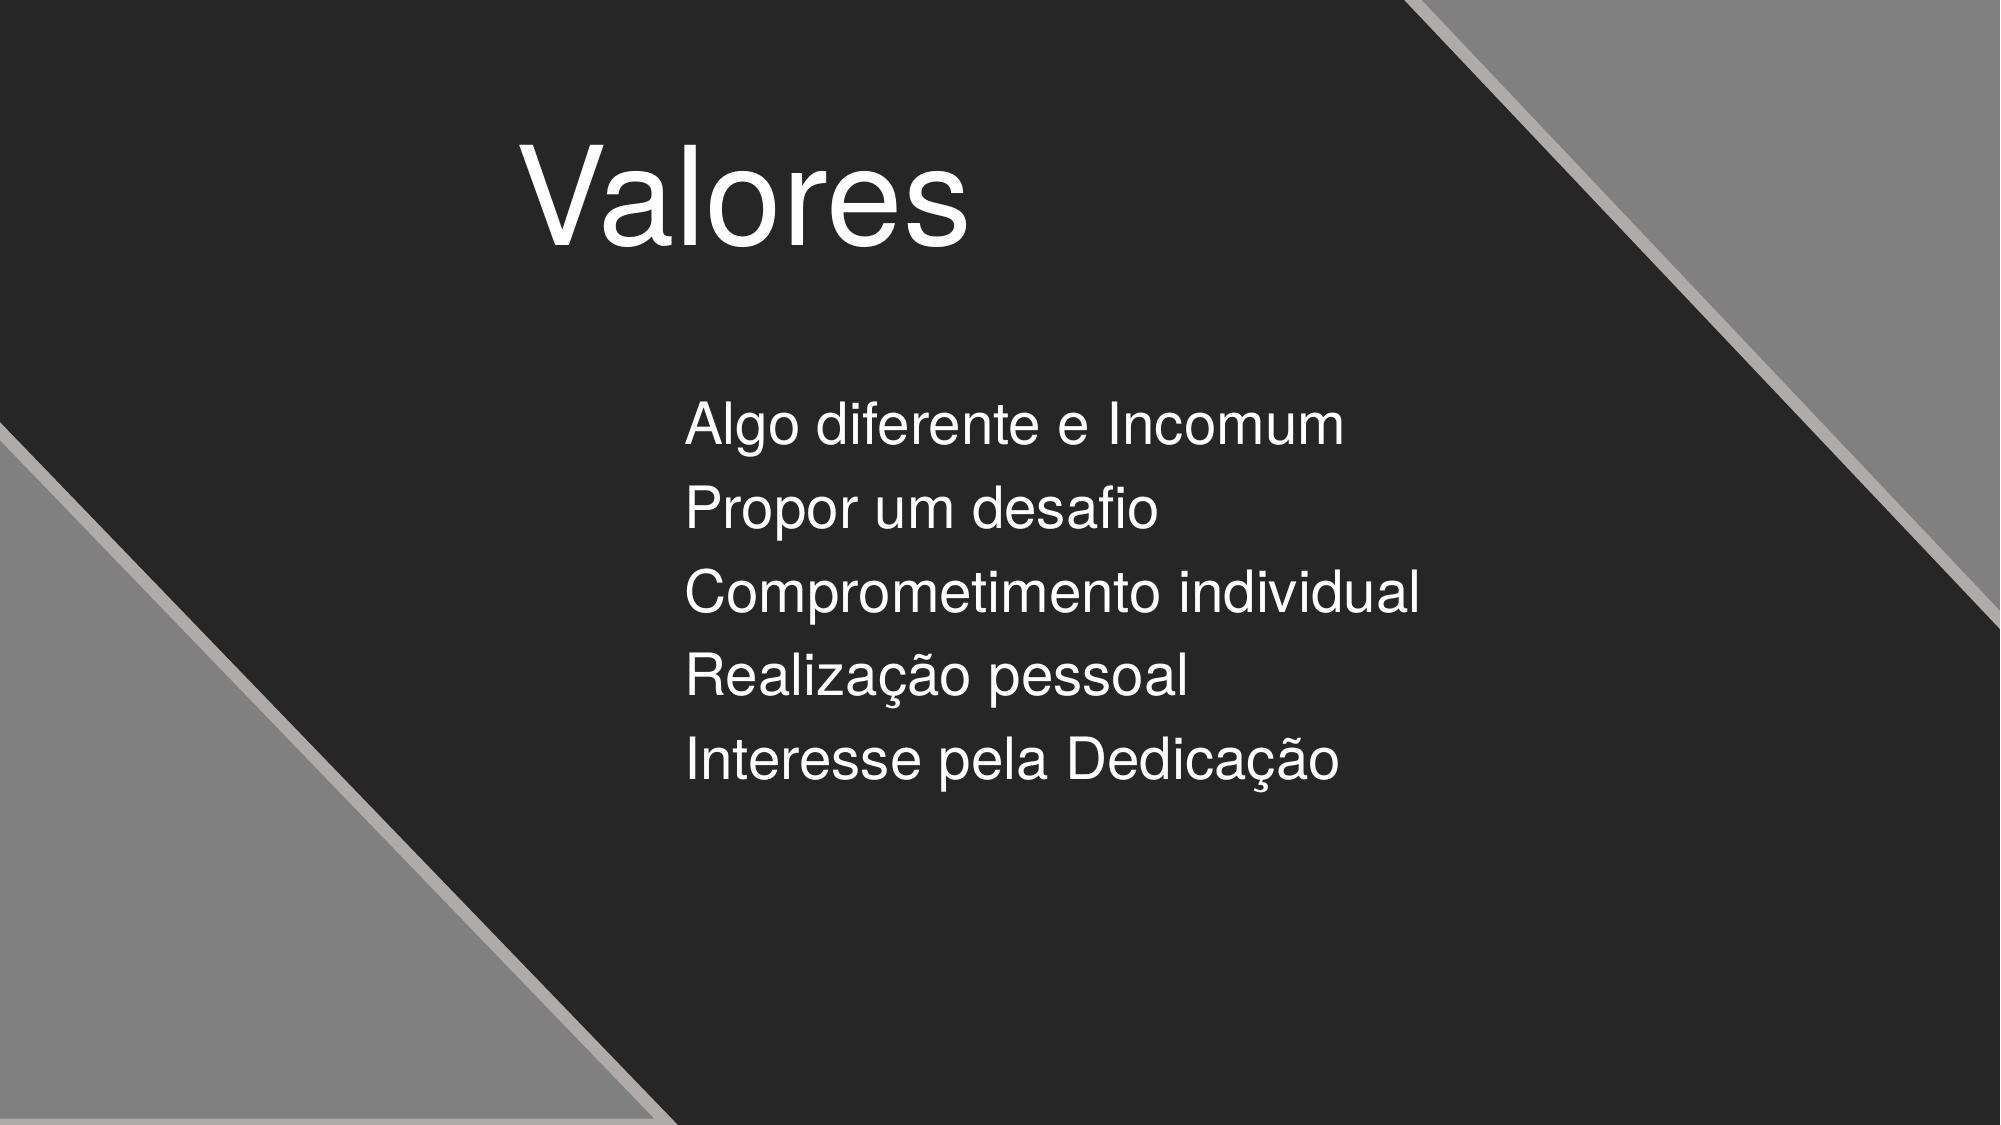

# Valores
Algo diferente e Incomum
Propor um desafio
Comprometimento individual
Realização pessoal
Interesse pela Dedicação